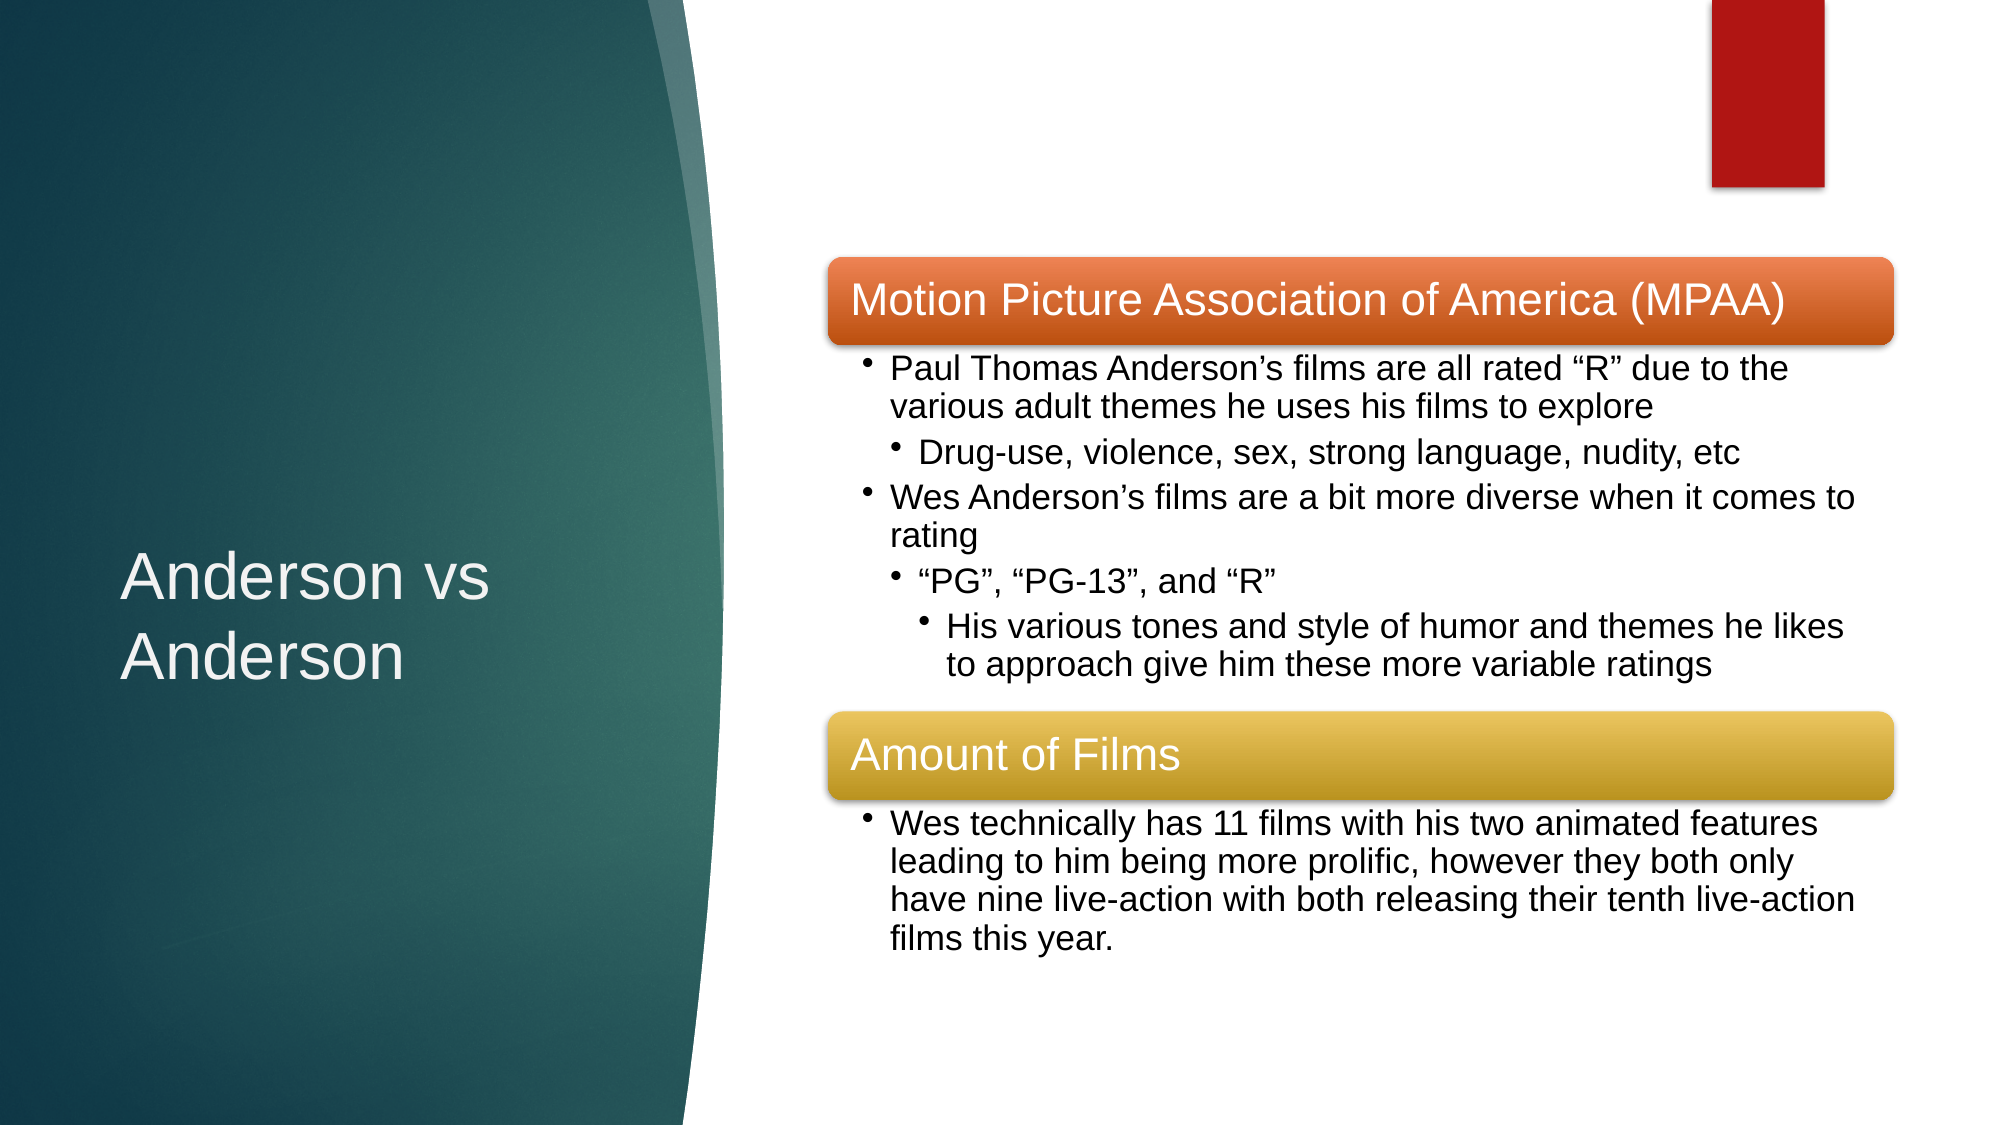

# Anderson vs Anderson
Motion Picture Association of America (MPAA)
Paul Thomas Anderson’s films are all rated “R” due to the various adult themes he uses his films to explore
Drug-use, violence, sex, strong language, nudity, etc
Wes Anderson’s films are a bit more diverse when it comes to rating
“PG”, “PG-13”, and “R”
His various tones and style of humor and themes he likes to approach give him these more variable ratings
Amount of Films
Wes technically has 11 films with his two animated features leading to him being more prolific, however they both only have nine live-action with both releasing their tenth live-action films this year.